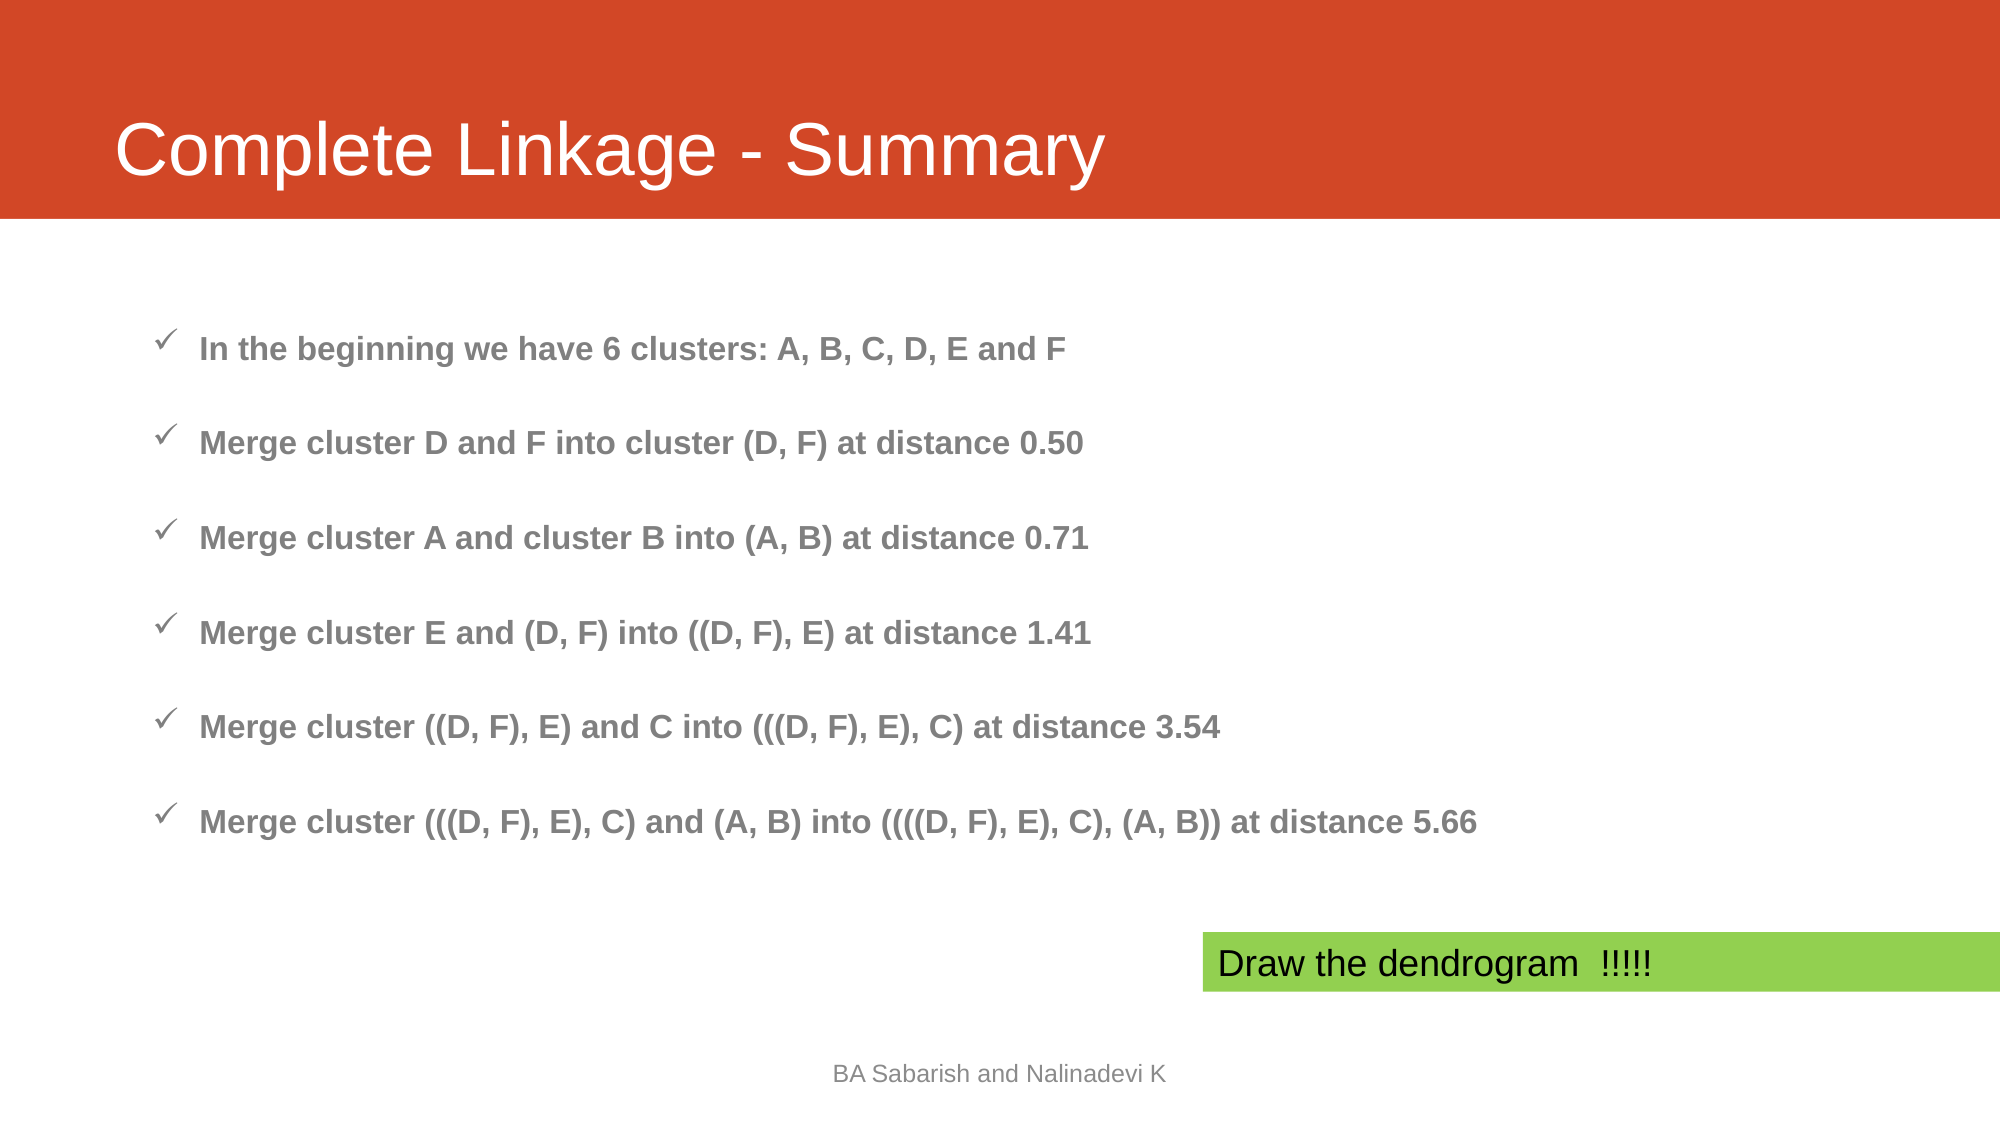

# Complete Linkage - Summary
In the beginning we have 6 clusters: A, B, C, D, E and F
Merge cluster D and F into cluster (D, F) at distance 0.50
Merge cluster A and cluster B into (A, B) at distance 0.71
Merge cluster E and (D, F) into ((D, F), E) at distance 1.41
Merge cluster ((D, F), E) and C into (((D, F), E), C) at distance 3.54
Merge cluster (((D, F), E), C) and (A, B) into ((((D, F), E), C), (A, B)) at distance 5.66
Draw the dendrogram  !!!!!
BA Sabarish and Nalinadevi K